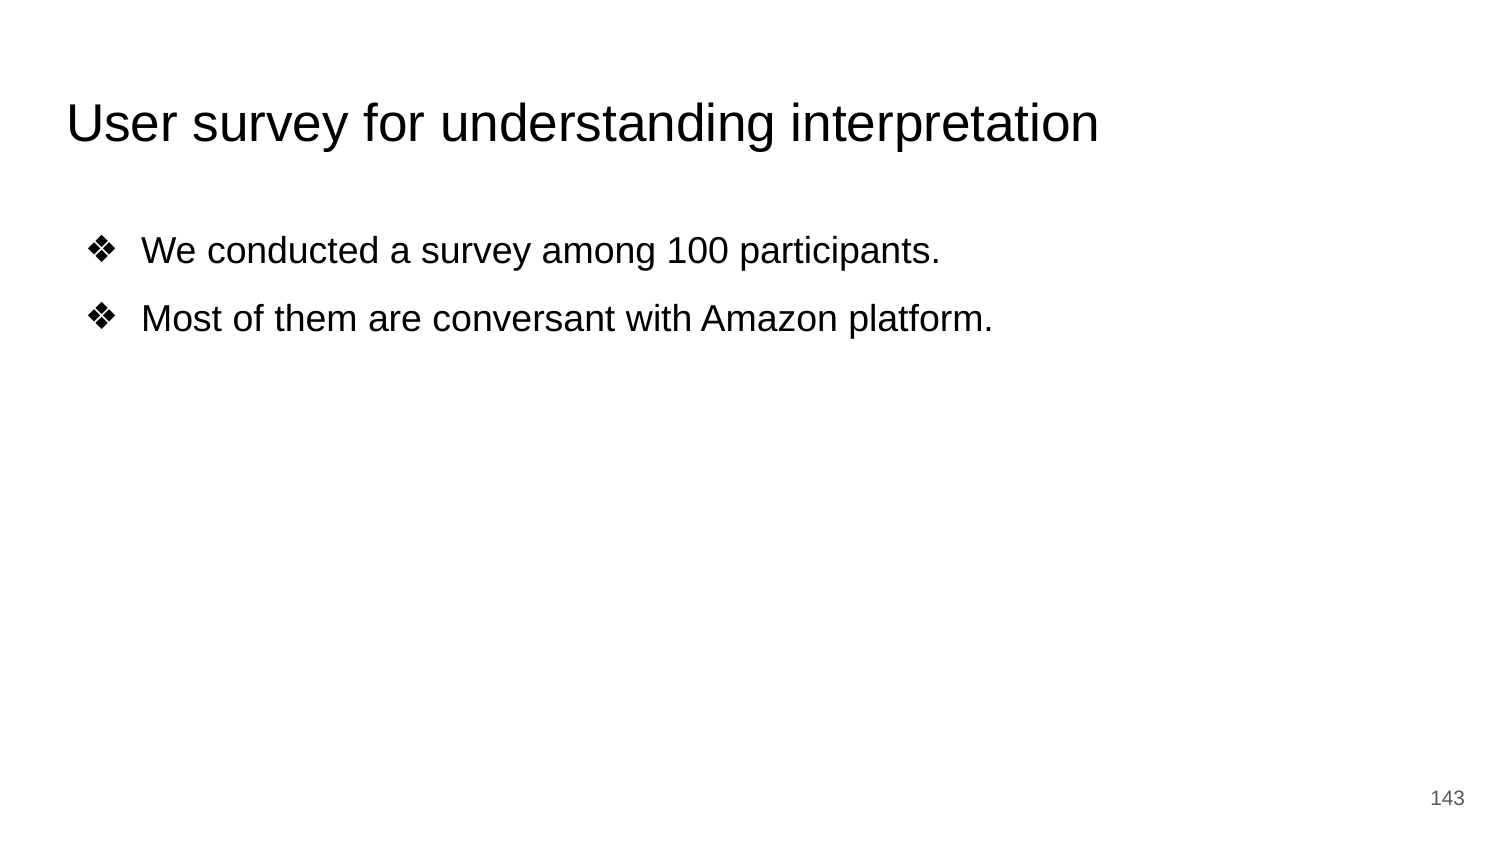

# User survey for understanding interpretation
We conducted a survey among 100 participants.
Most of them are conversant with Amazon platform.

143